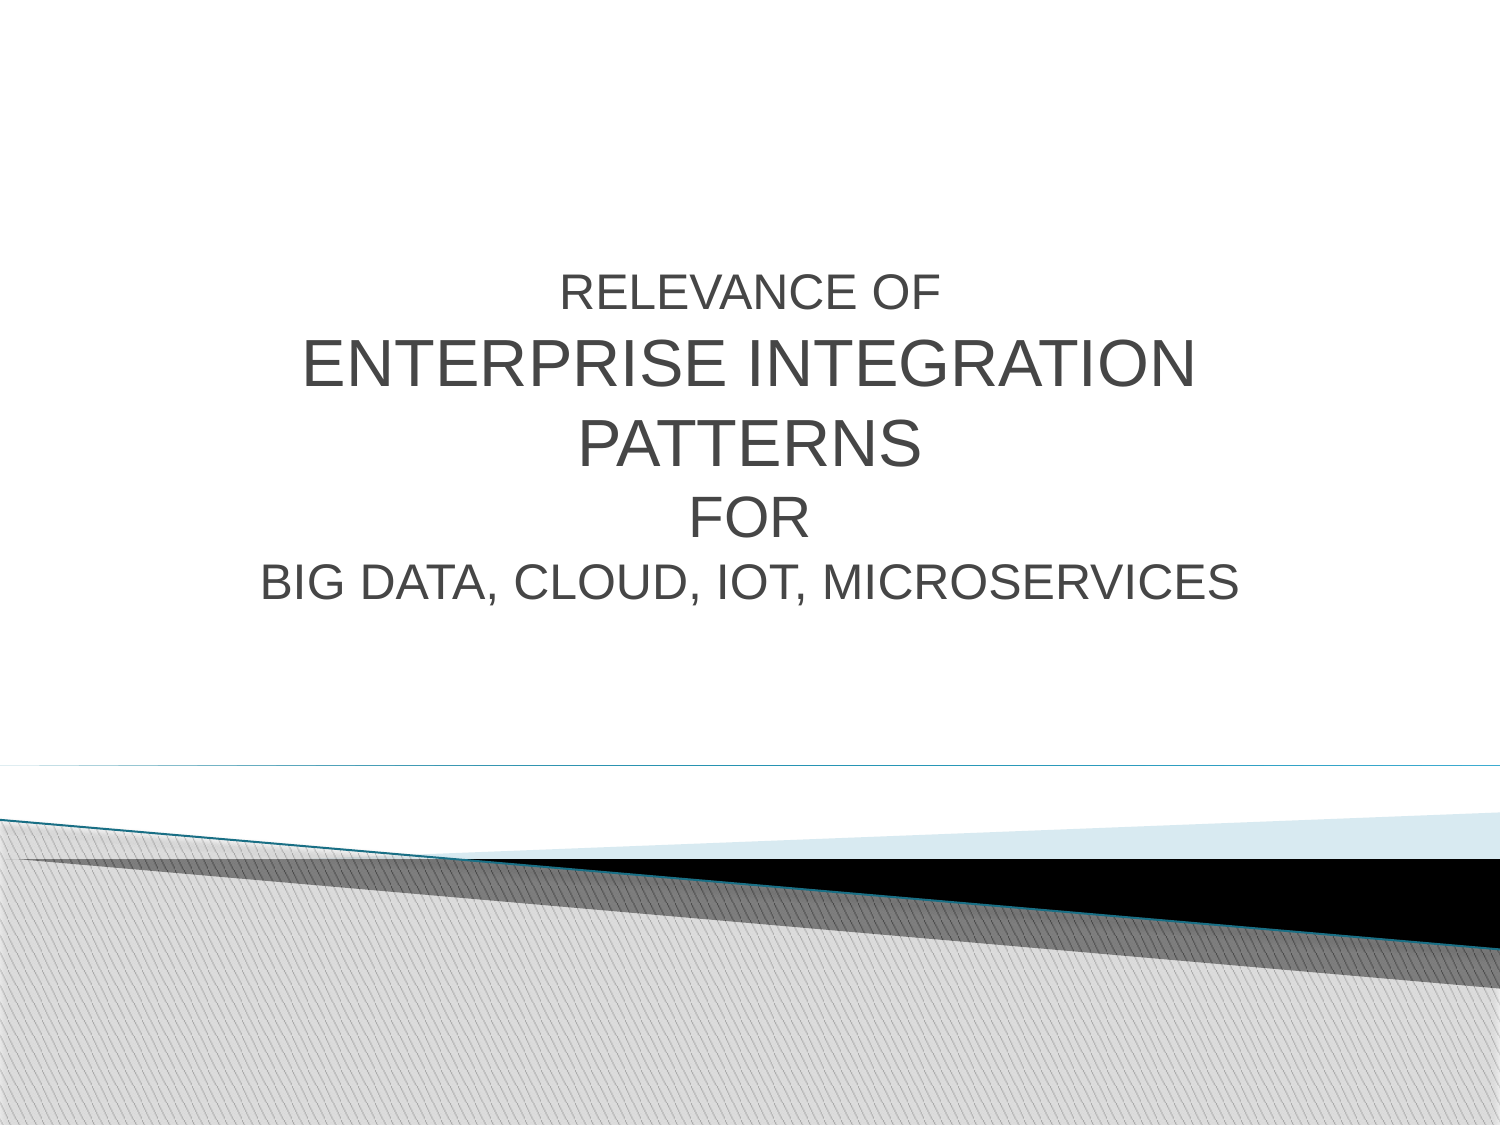

# Relevance of ENTERPRISE INTEGRATION PATTERNS FOR BIG DATA, CLOUD, Iot, microservices